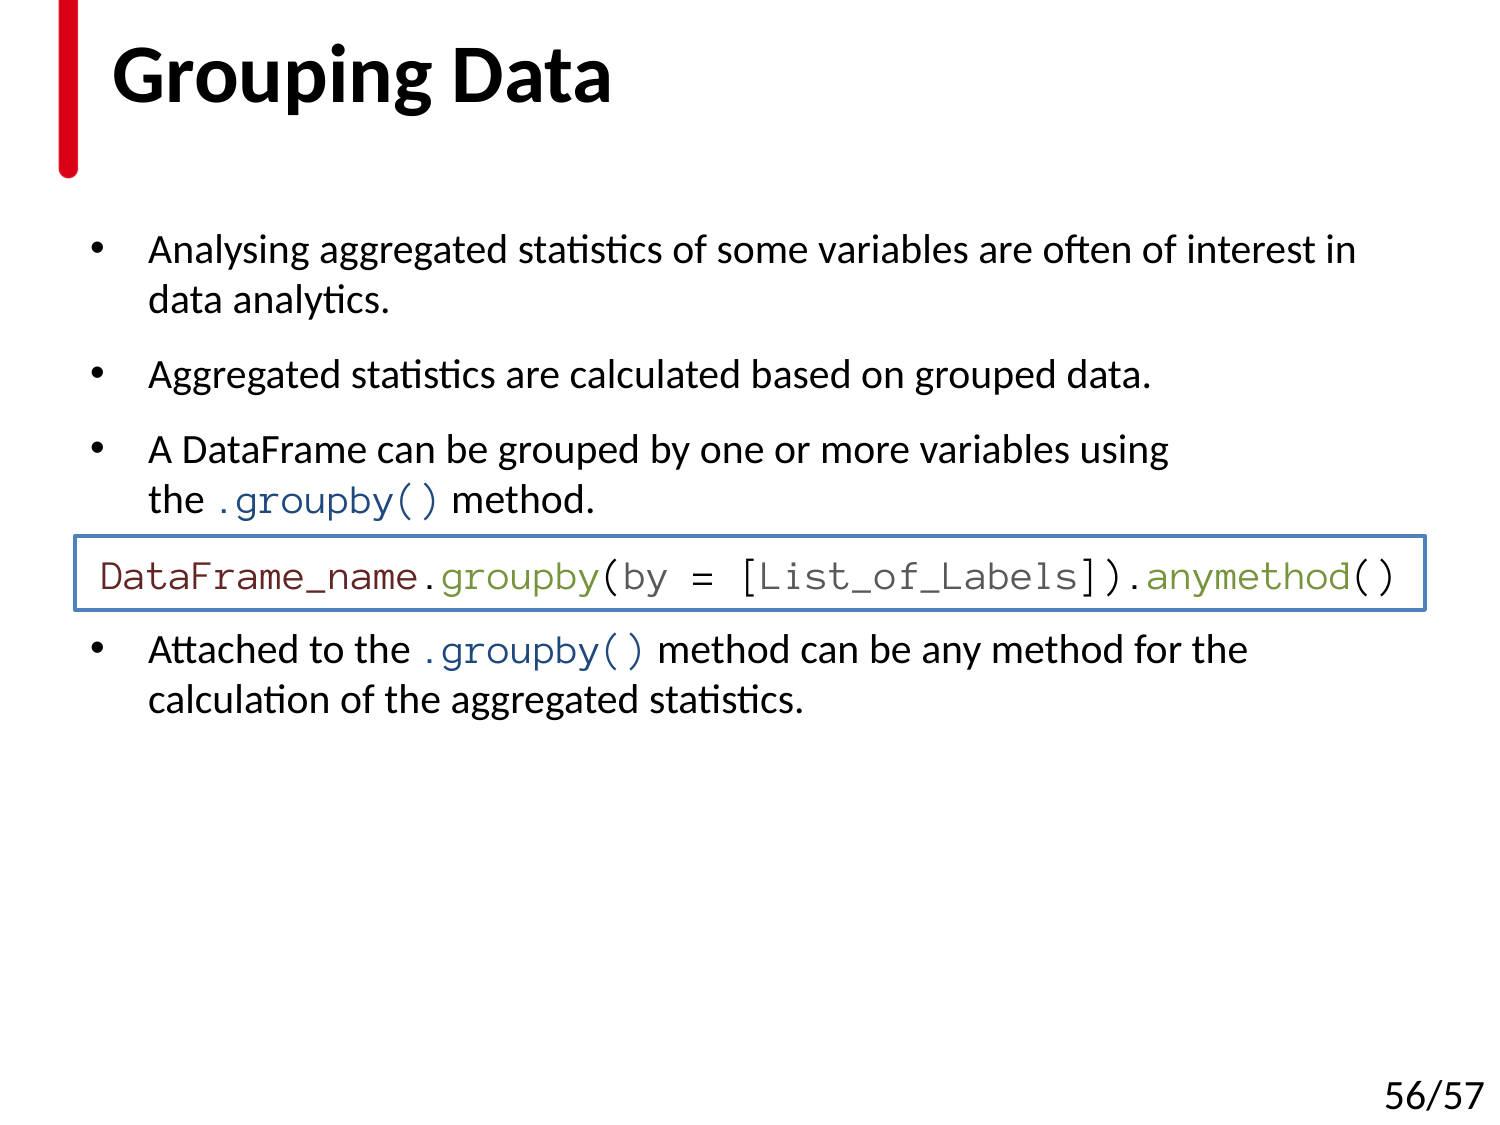

# Grouping Data
Analysing aggregated statistics of some variables are often of interest in data analytics.
Aggregated statistics are calculated based on grouped data.
A DataFrame can be grouped by one or more variables using the .groupby() method.

Attached to the .groupby() method can be any method for the calculation of the aggregated statistics.
DataFrame_name.groupby(by = [List_of_Labels]).anymethod()